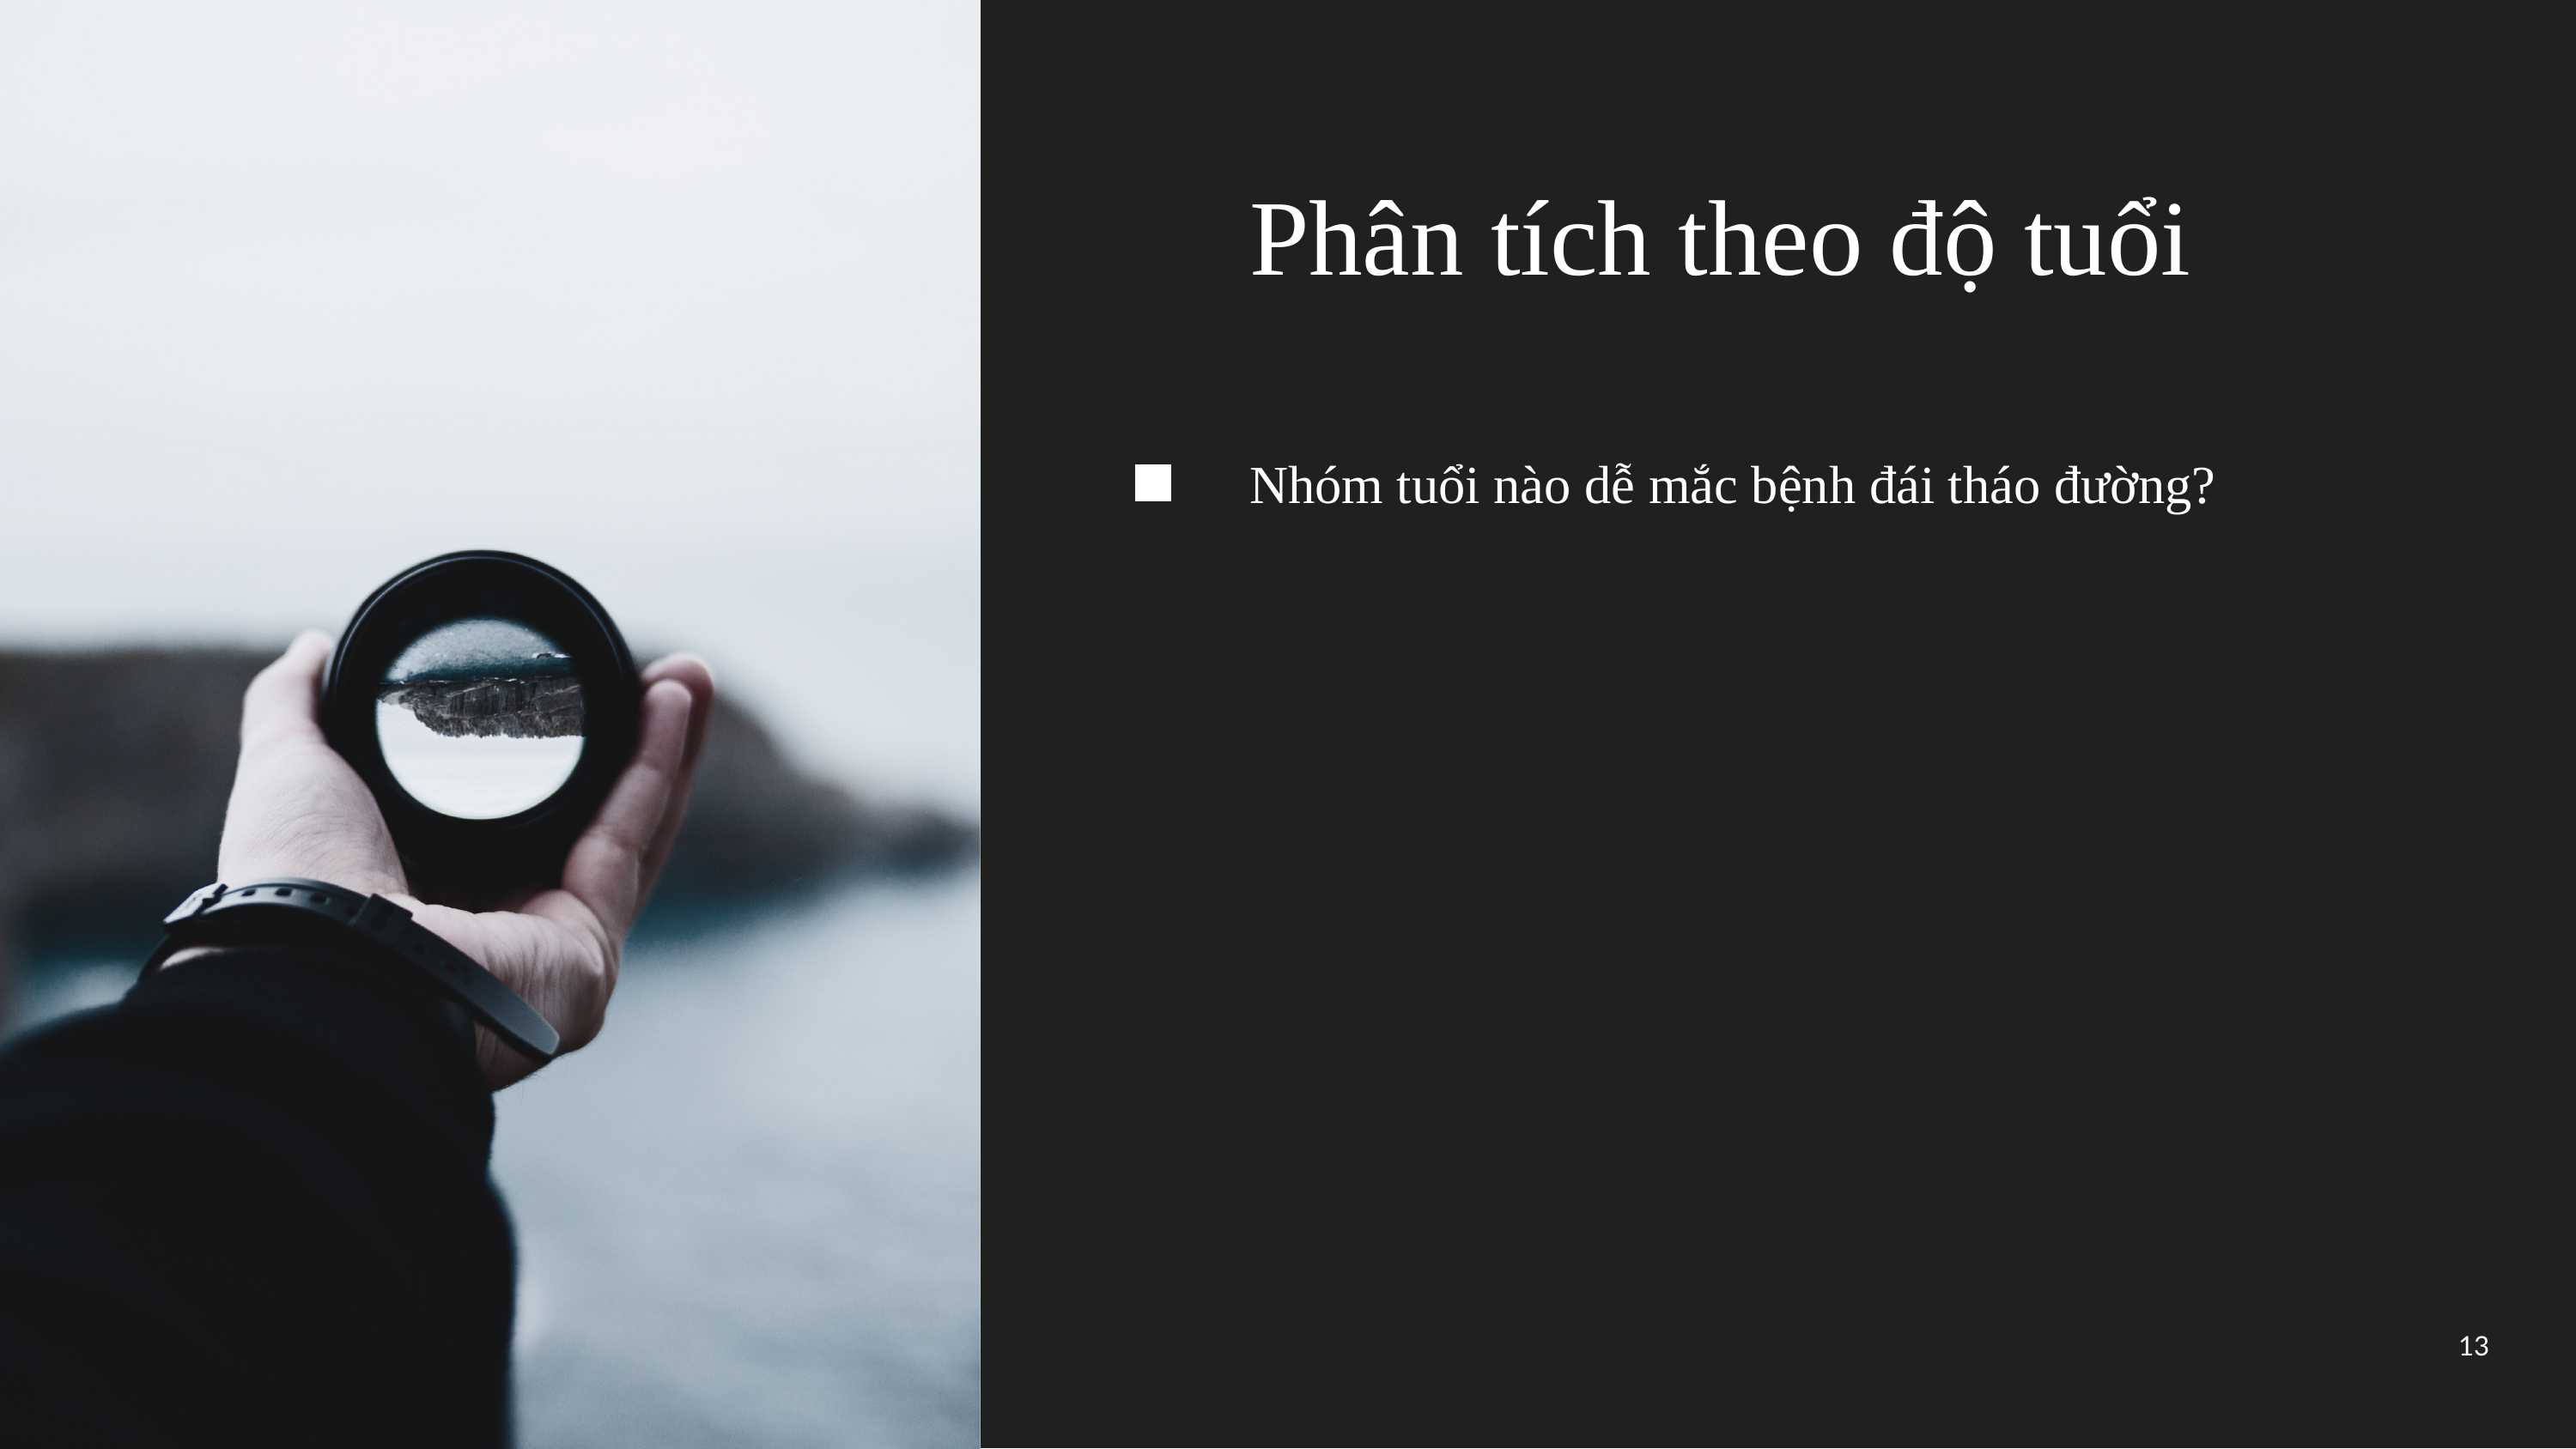

Phân tích theo độ tuổi
Nhóm tuổi nào dễ mắc bệnh đái tháo đường?

13